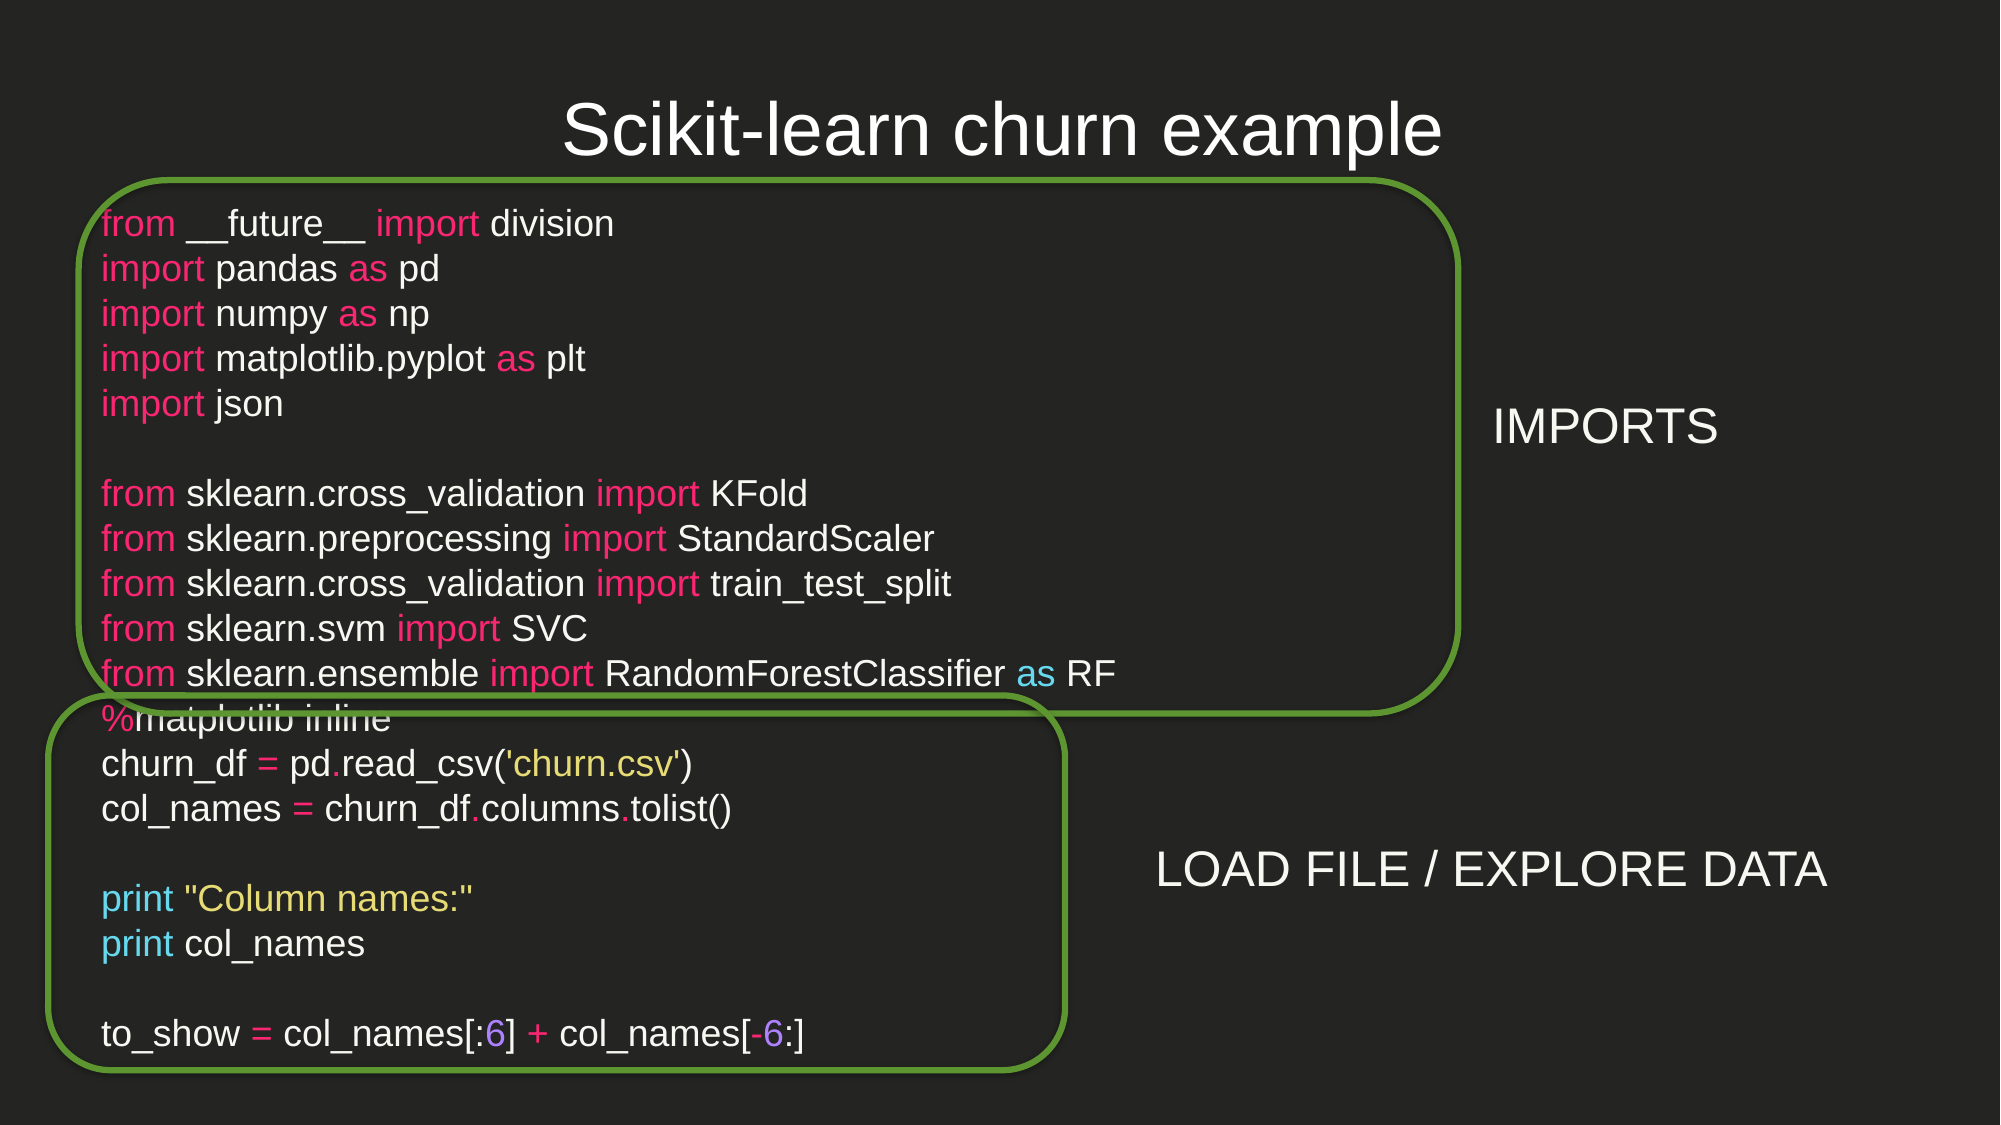

Scikit-learn churn example

IMPORTS
from __future__ import division
import pandas as pd
import numpy as np
import matplotlib.pyplot as plt
import json

from sklearn.cross_validation import KFold
from sklearn.preprocessing import StandardScaler
from sklearn.cross_validation import train_test_split
from sklearn.svm import SVC
from sklearn.ensemble import RandomForestClassifier as RF
%matplotlib inline
churn_df = pd.read_csv('churn.csv')
col_names = churn_df.columns.tolist()

print "Column names:"
print col_names

to_show = col_names[:6] + col_names[-6:]

LOAD FILE / EXPLORE DATA